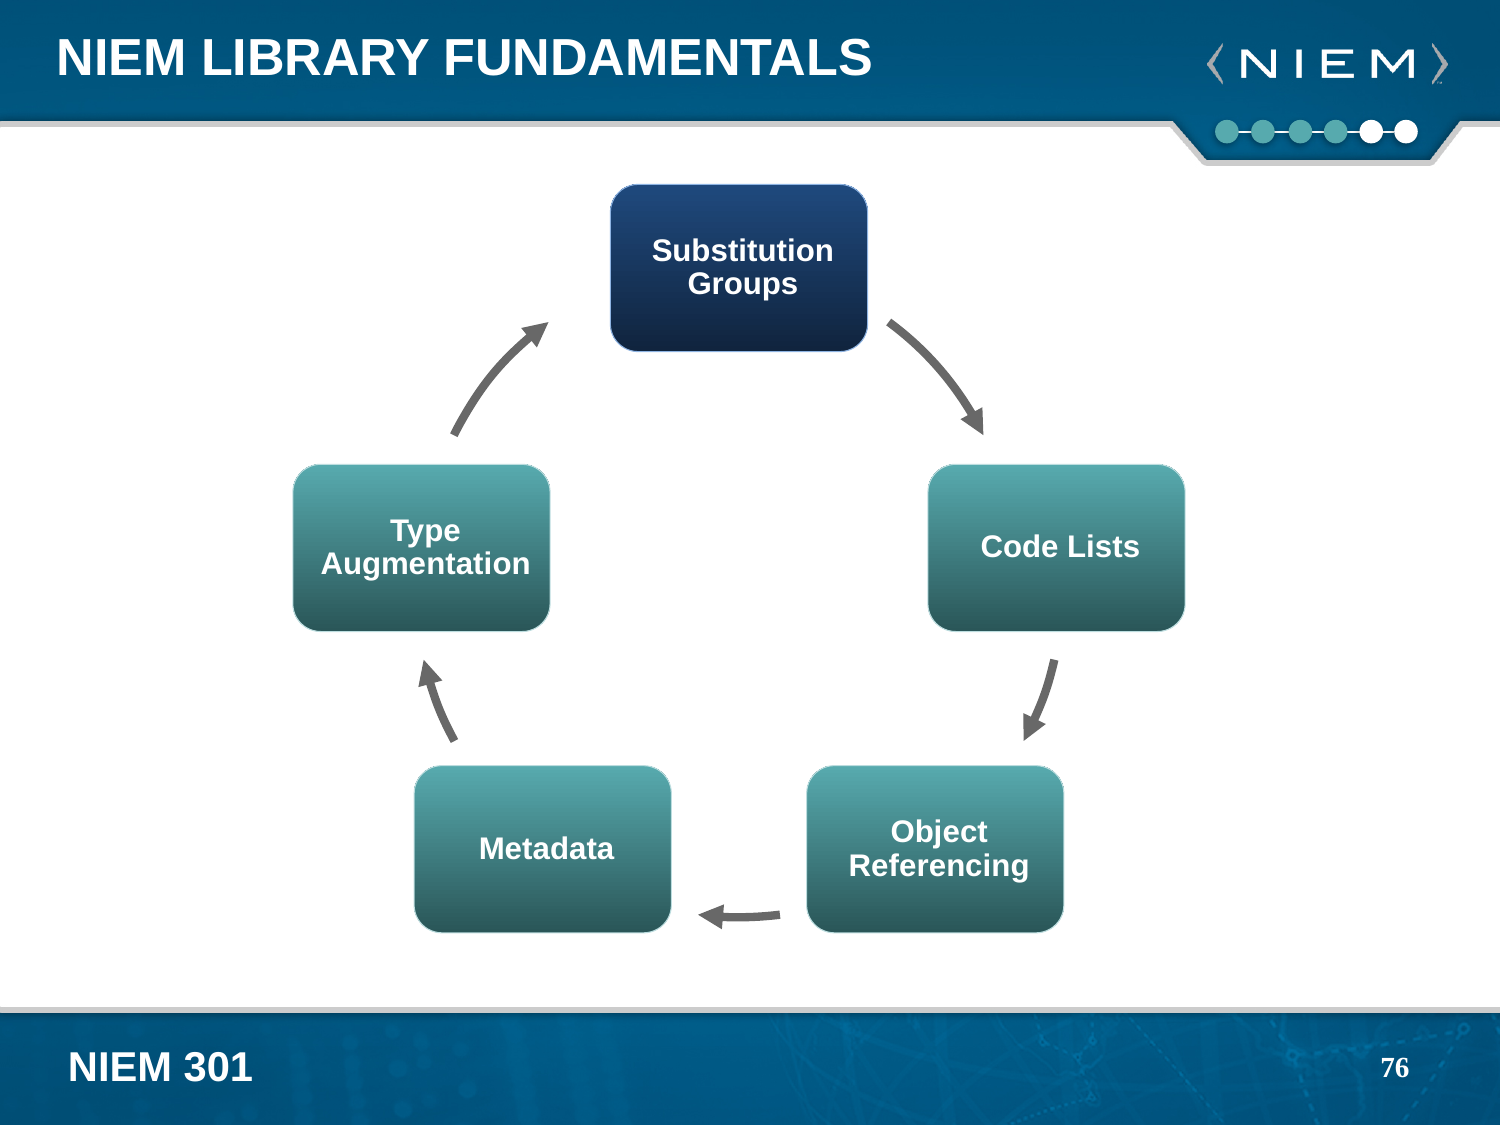

# NIEM Library Fundamentals

Substitution Groups
Code Lists
Object Referencing
Metadata
Type Augmentation
76